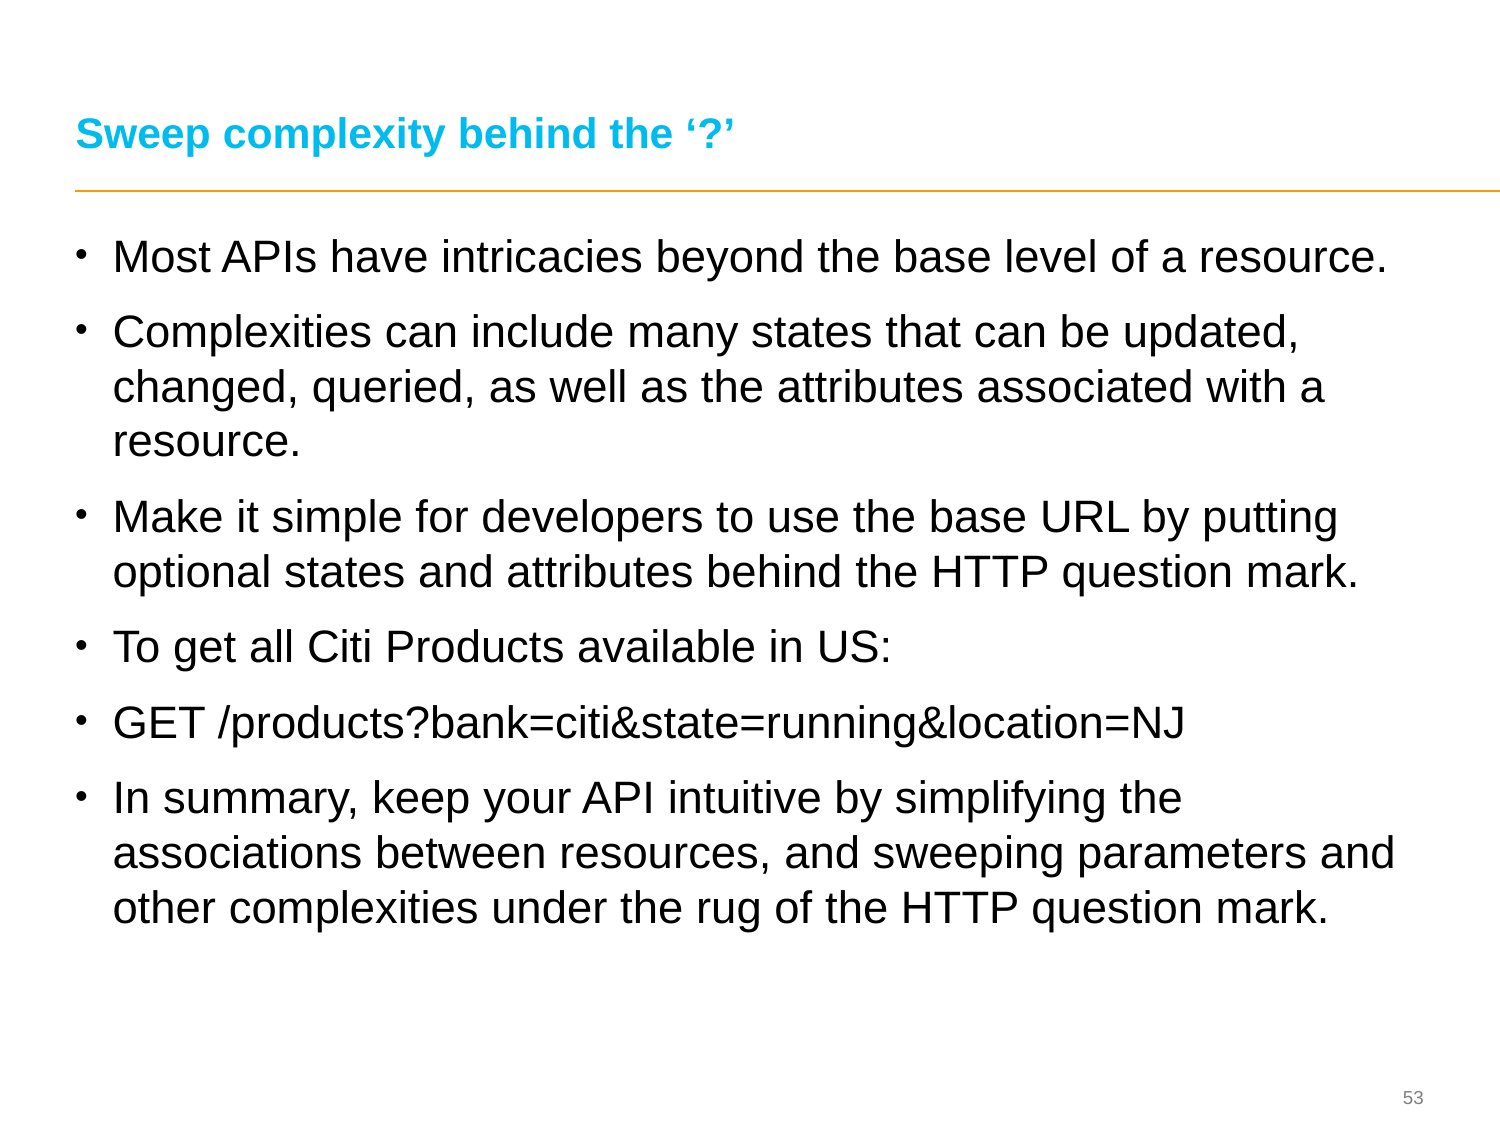

# Sweep complexity behind the ‘?’
Most APIs have intricacies beyond the base level of a resource.
Complexities can include many states that can be updated, changed, queried, as well as the attributes associated with a resource.
Make it simple for developers to use the base URL by putting optional states and attributes behind the HTTP question mark.
To get all Citi Products available in US:
GET /products?bank=citi&state=running&location=NJ
In summary, keep your API intuitive by simplifying the associations between resources, and sweeping parameters and other complexities under the rug of the HTTP question mark.